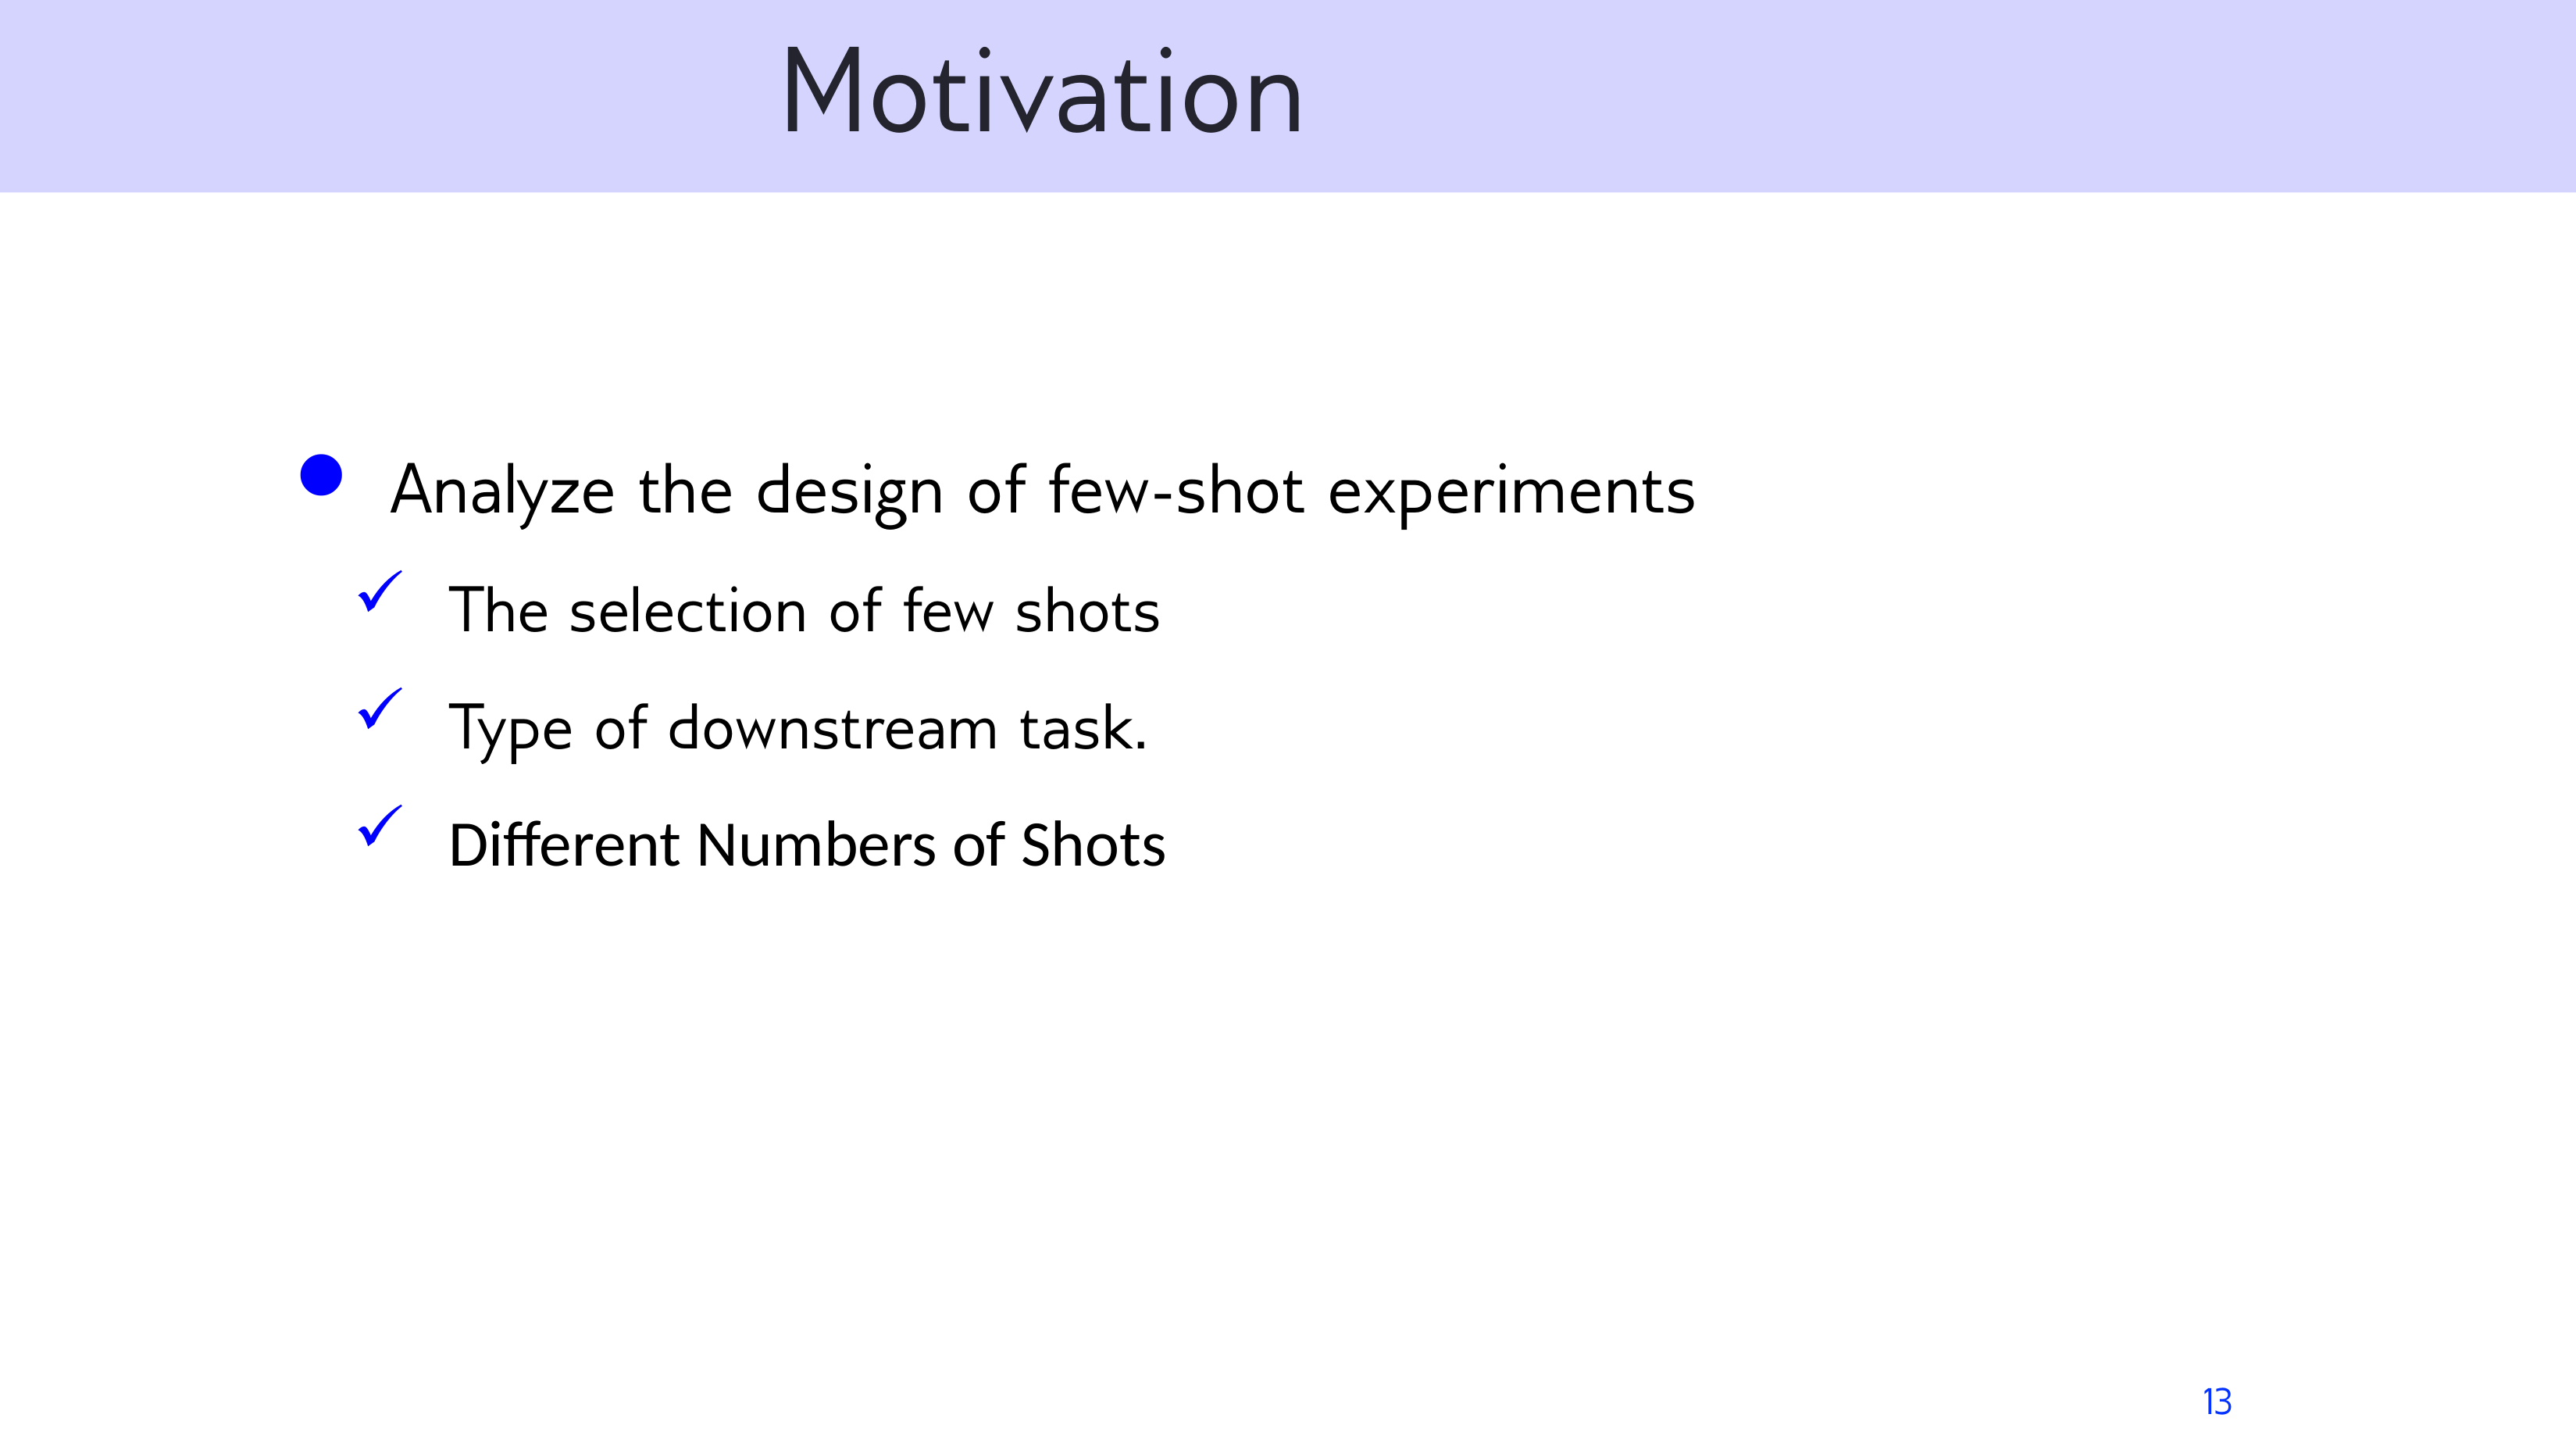

# Motivation
Analyze the design of few-shot experiments
The selection of few shots
Type of downstream task.
Different Numbers of Shots
13